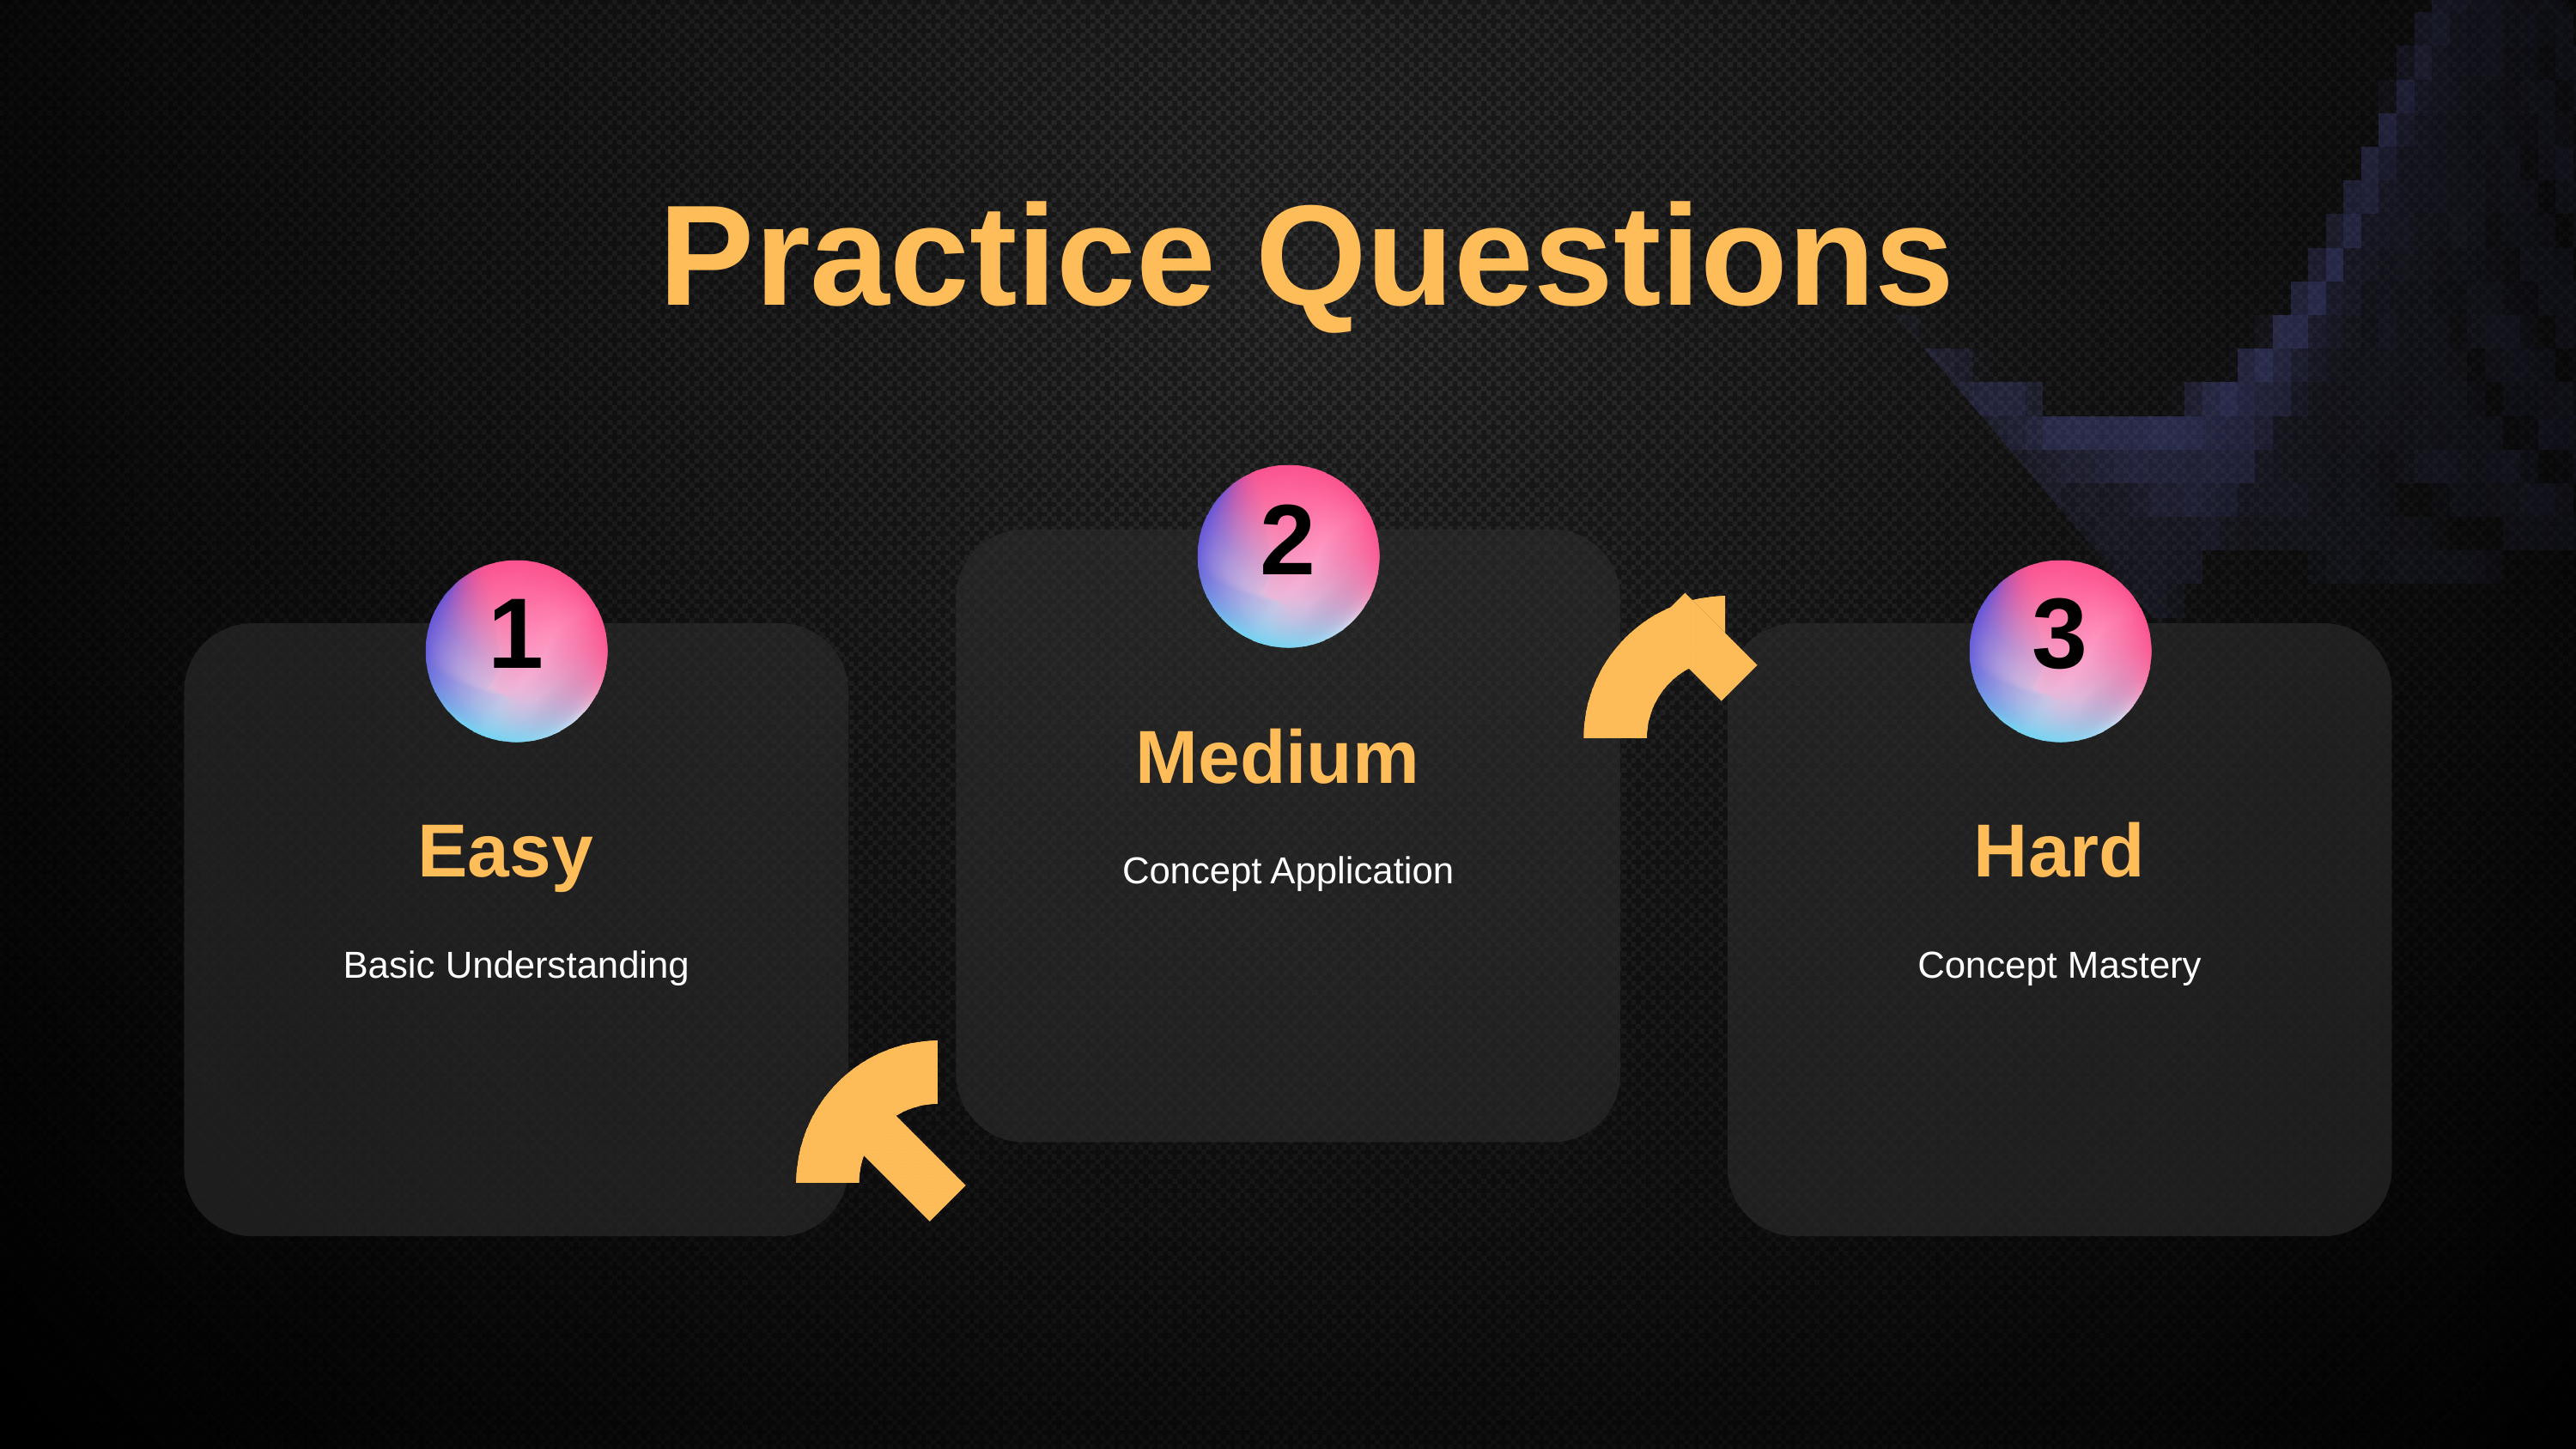

Practice Questions

2

1
3

Medium
Easy
Hard
Concept Application
Basic Understanding
Concept Mastery